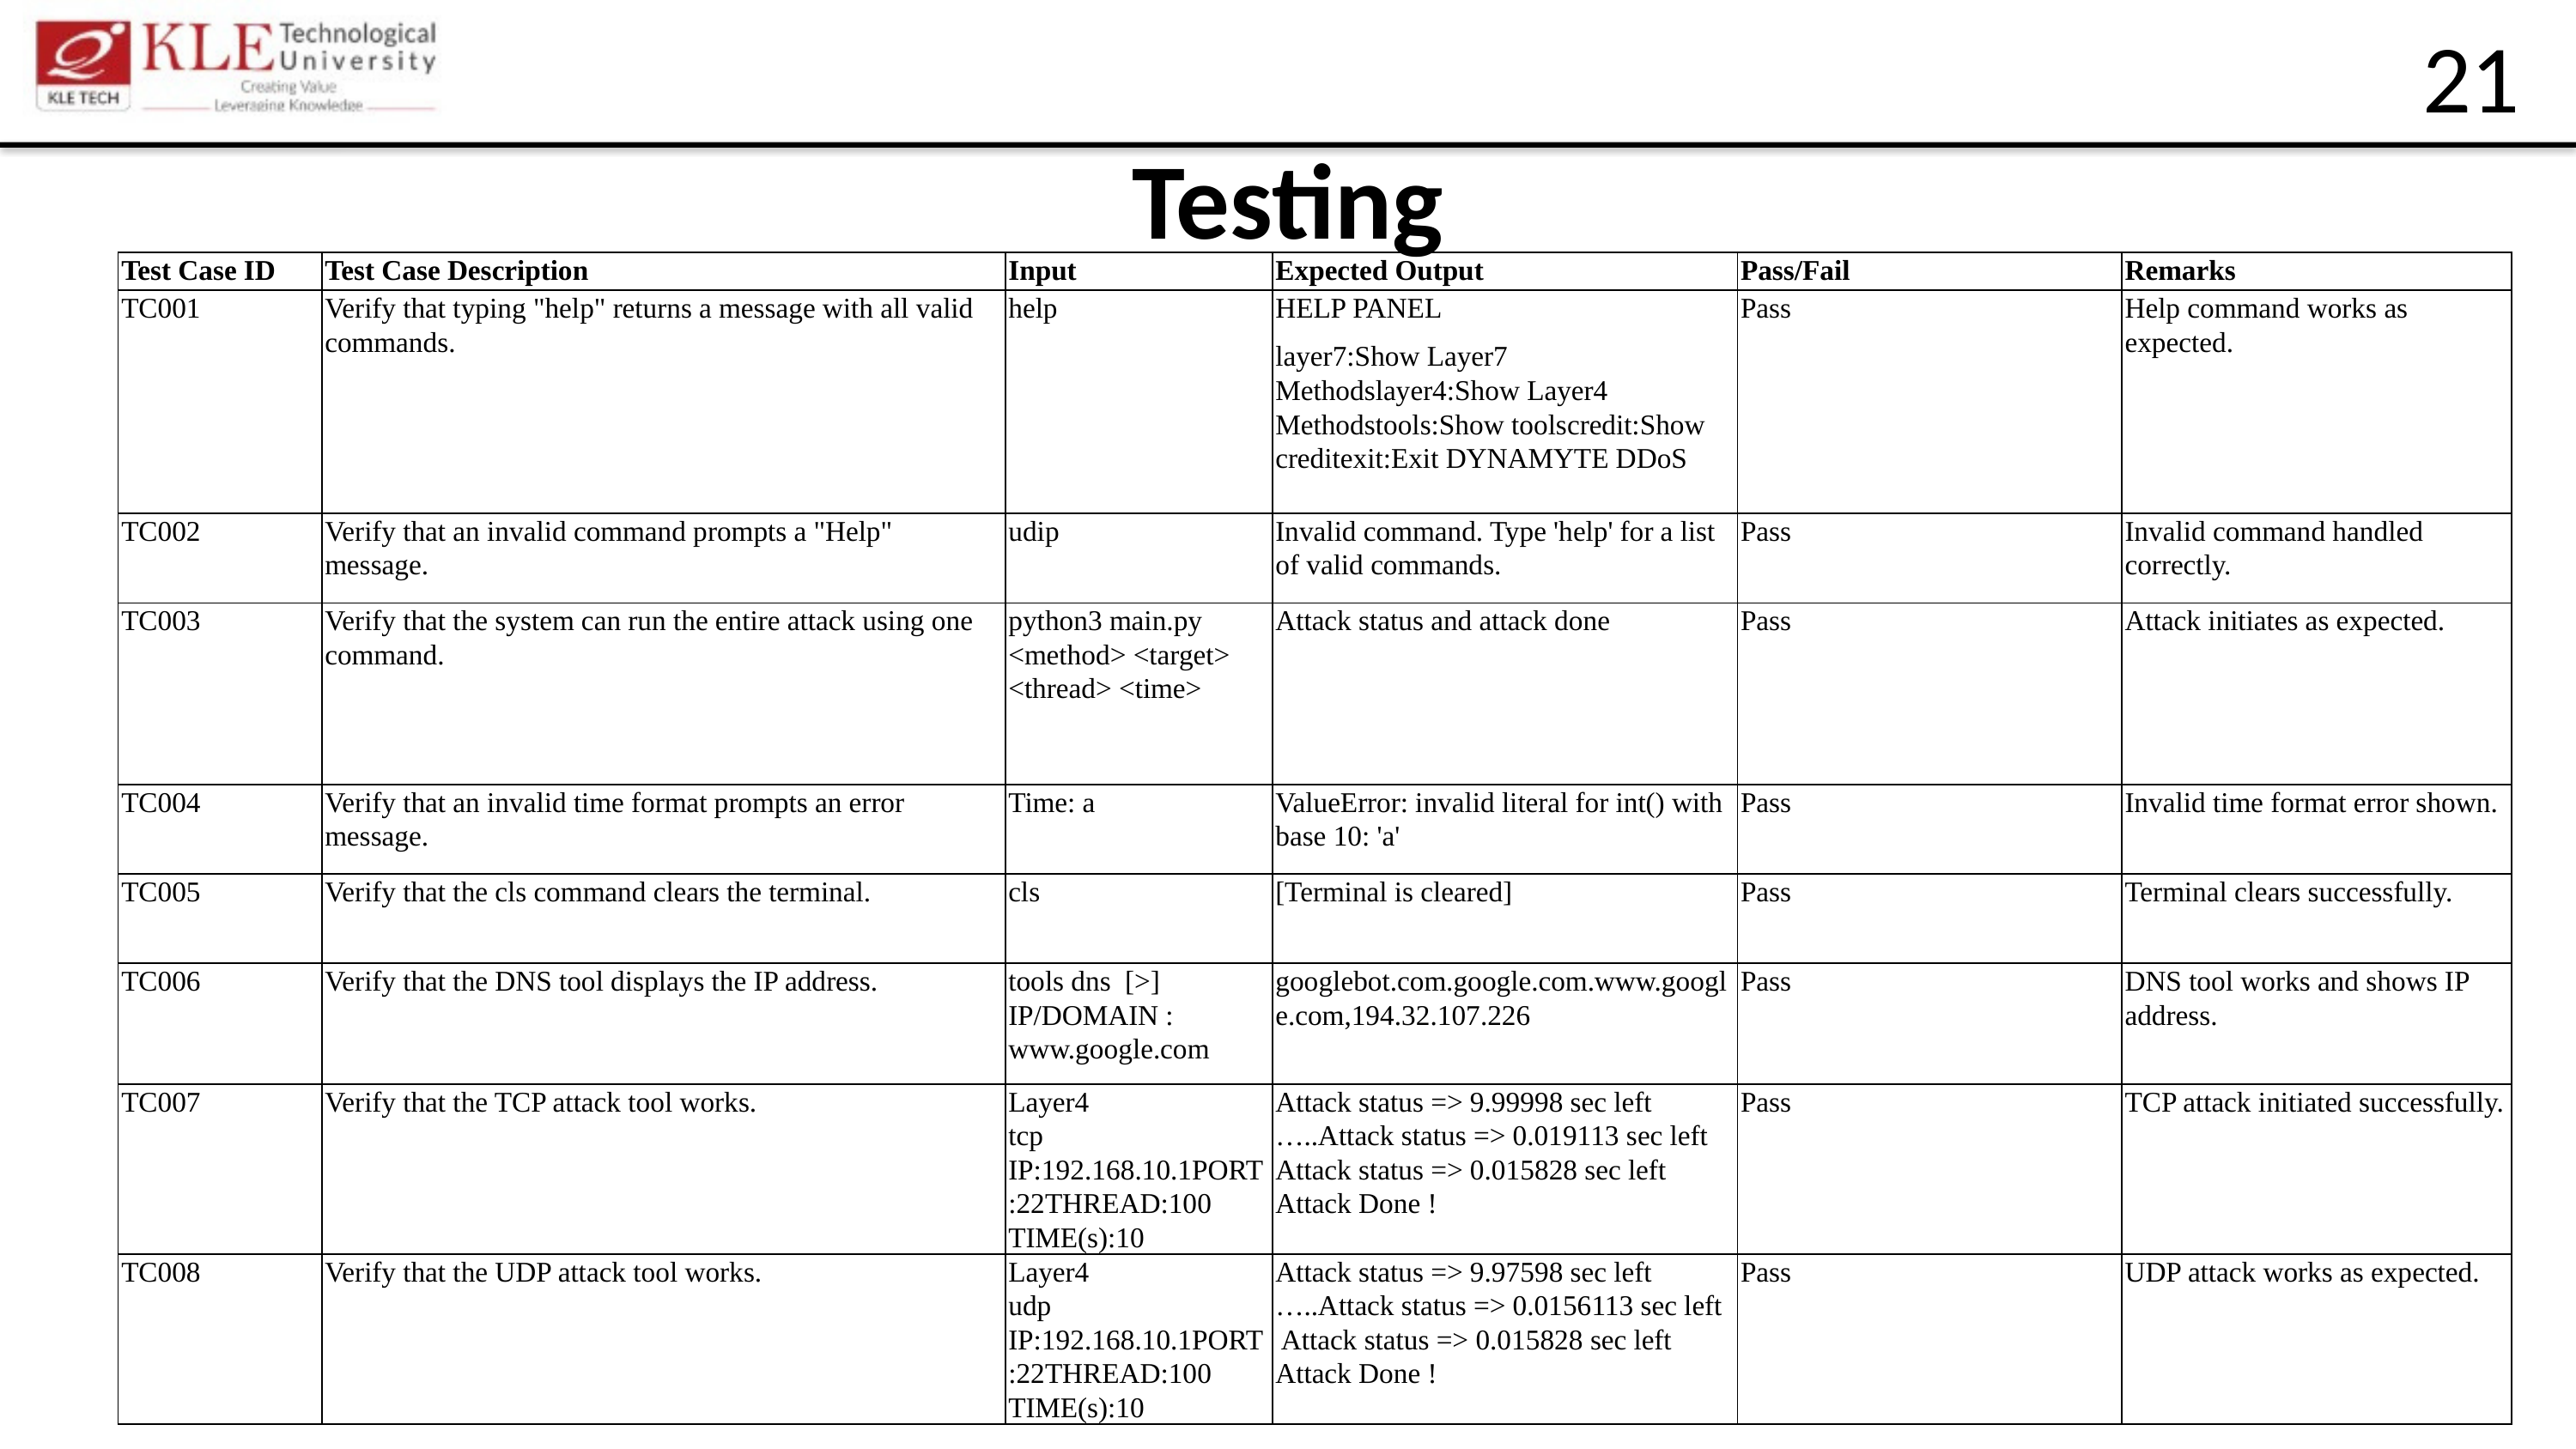

21
Testing
| Test Case ID | Test Case Description | Input | Expected Output | Pass/Fail | Remarks |
| --- | --- | --- | --- | --- | --- |
| TC001 | Verify that typing "help" returns a message with all valid commands. | help | HELP PANEL layer7:Show Layer7 Methodslayer4:Show Layer4 Methodstools:Show toolscredit:Show creditexit:Exit DYNAMYTE DDoS | Pass | Help command works as expected. |
| TC002 | Verify that an invalid command prompts a "Help" message. | udip | Invalid command. Type 'help' for a list of valid commands. | Pass | Invalid command handled correctly. |
| TC003 | Verify that the system can run the entire attack using one command. | python3 main.py <method> <target> <thread> <time> | Attack status and attack done | Pass | Attack initiates as expected. |
| TC004 | Verify that an invalid time format prompts an error message. | Time: a | ValueError: invalid literal for int() with base 10: 'a' | Pass | Invalid time format error shown. |
| TC005 | Verify that the cls command clears the terminal. | cls | [Terminal is cleared] | Pass | Terminal clears successfully. |
| TC006 | Verify that the DNS tool displays the IP address. | tools dns [>] IP/DOMAIN : www.google.com | googlebot.com.google.com.www.google.com,194.32.107.226 | Pass | DNS tool works and shows IP address. |
| TC007 | Verify that the TCP attack tool works. | Layer4 tcp IP:192.168.10.1PORT:22THREAD:100 TIME(s):10 | Attack status => 9.99998 sec left …..Attack status => 0.019113 sec left Attack status => 0.015828 sec left Attack Done ! | Pass | TCP attack initiated successfully. |
| TC008 | Verify that the UDP attack tool works. | Layer4 udp IP:192.168.10.1PORT:22THREAD:100 TIME(s):10 | Attack status => 9.97598 sec left …..Attack status => 0.0156113 sec left Attack status => 0.015828 sec left Attack Done ! | Pass | UDP attack works as expected. |